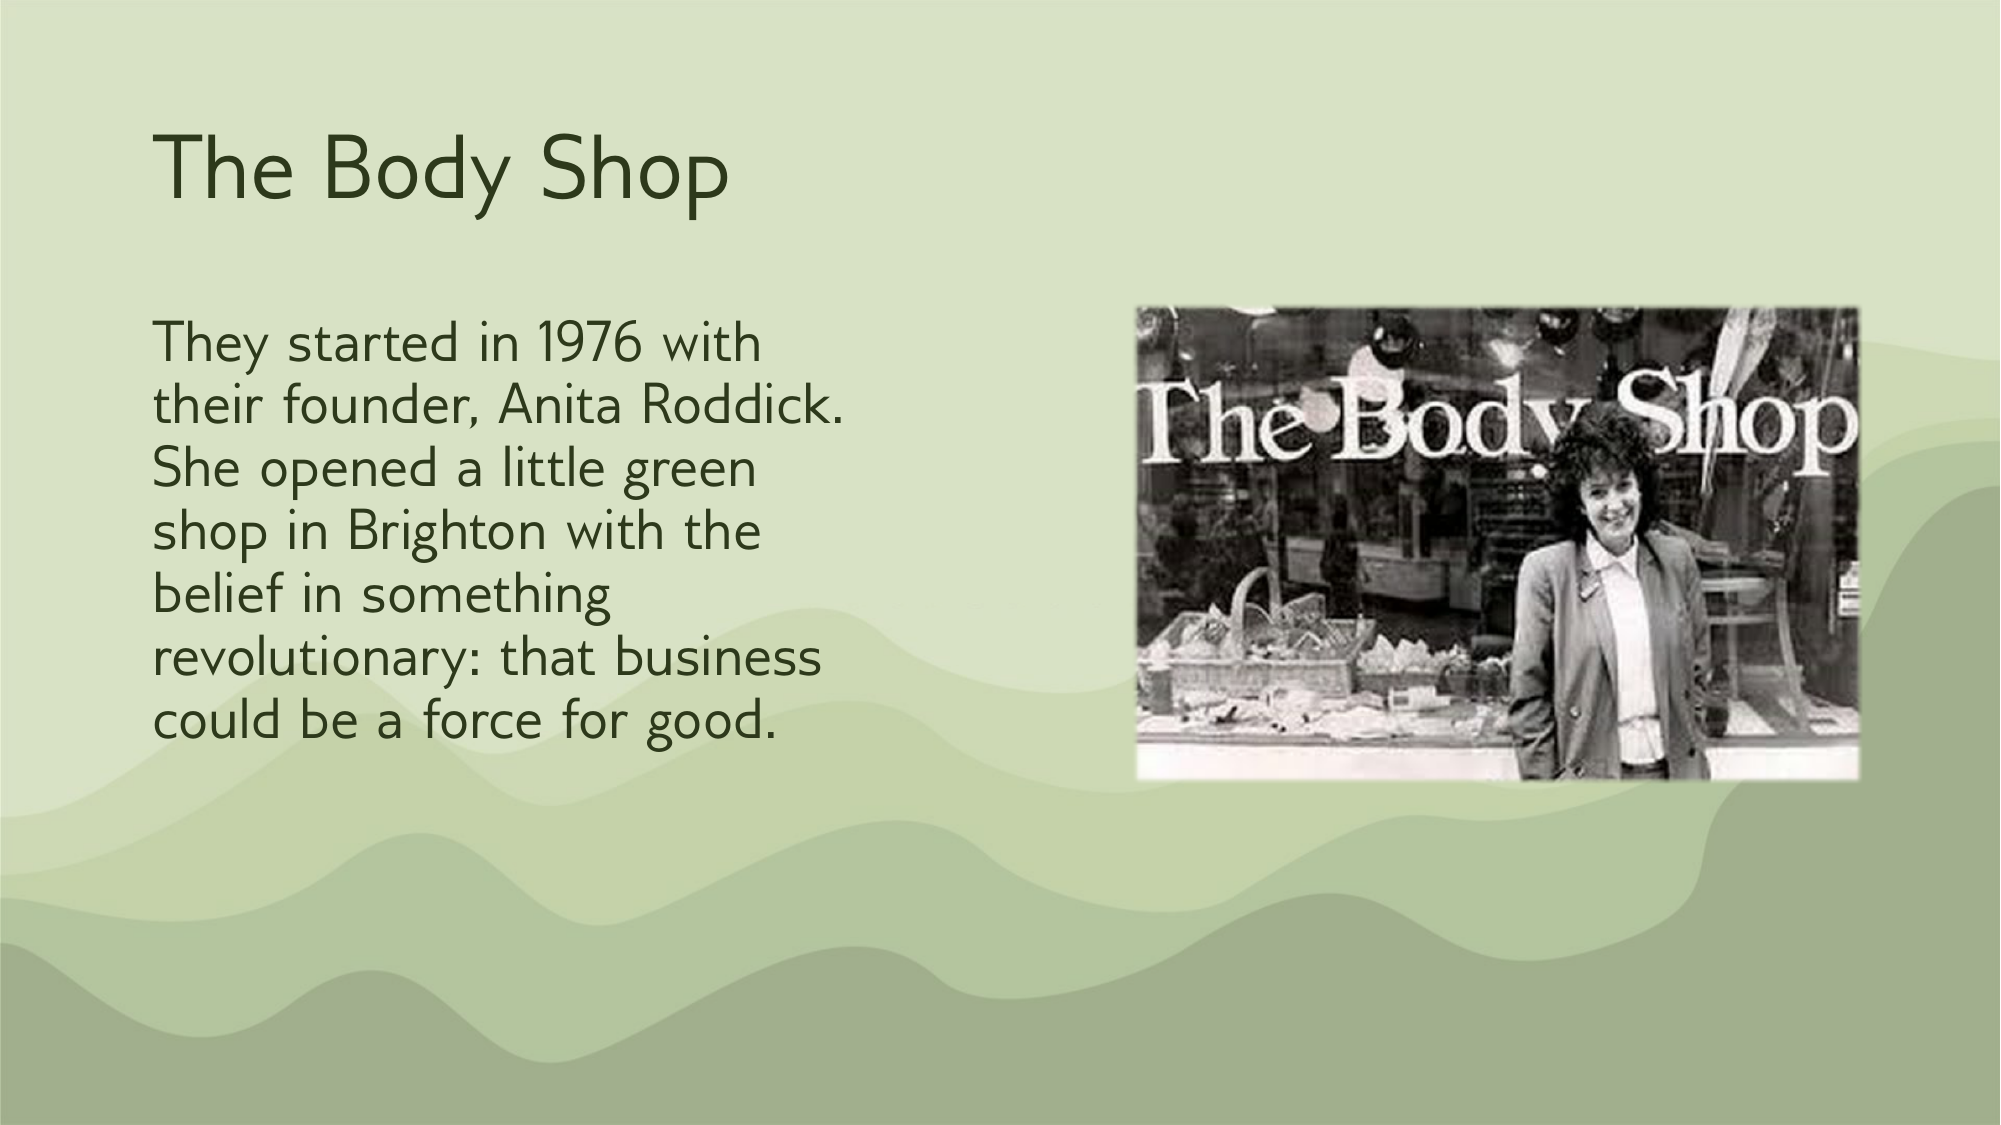

# The Body Shop
They started in 1976 with their founder, Anita Roddick. She opened a little green shop in Brighton with the belief in something revolutionary: that business could be a force for good.